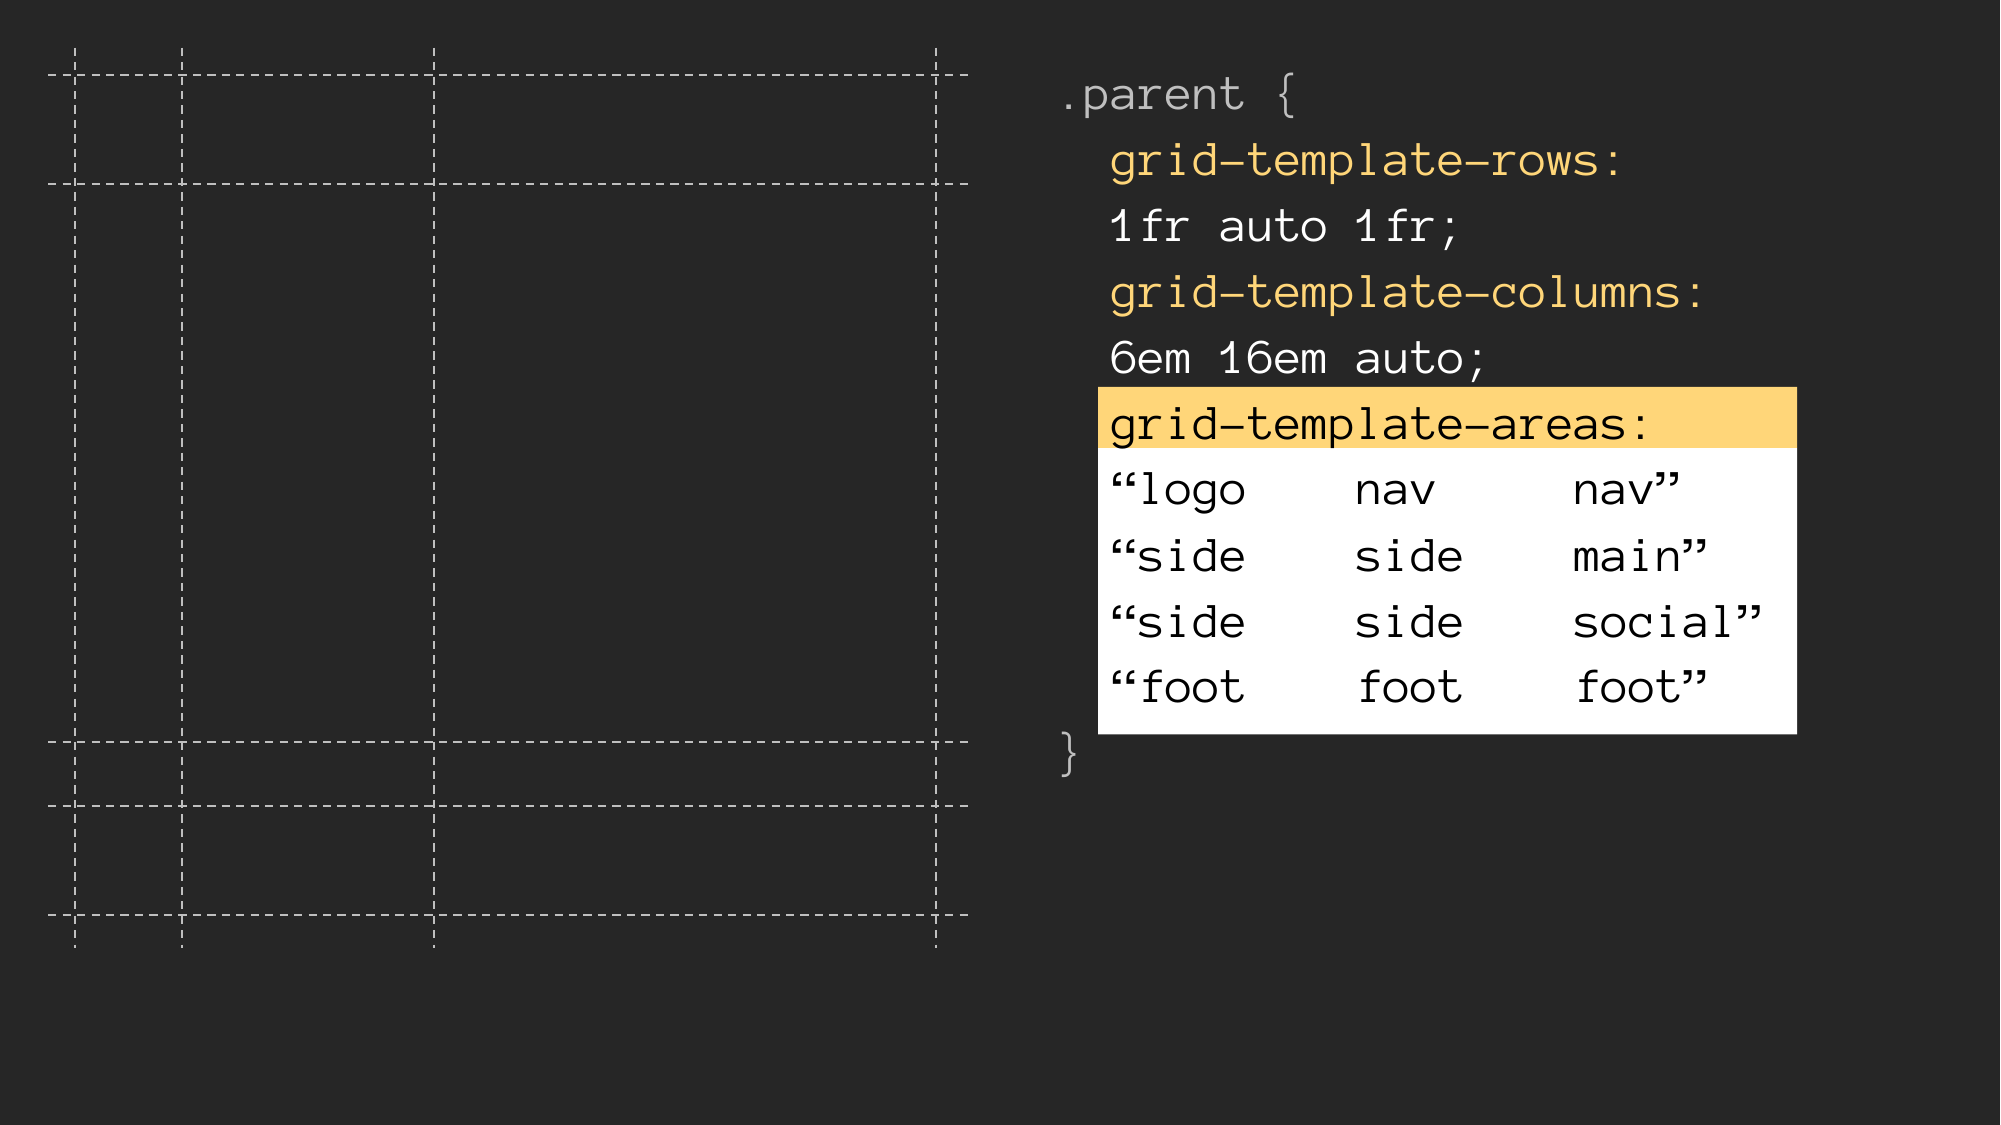

.parent {
  grid-template-rows:
  1fr auto 1fr;
  grid-template-columns:
  6em 16em auto;
  grid-template-areas:
  “logo    nav     nav”
  “side    side    main”
  “side    side    social”
  “foot    foot    foot”
}